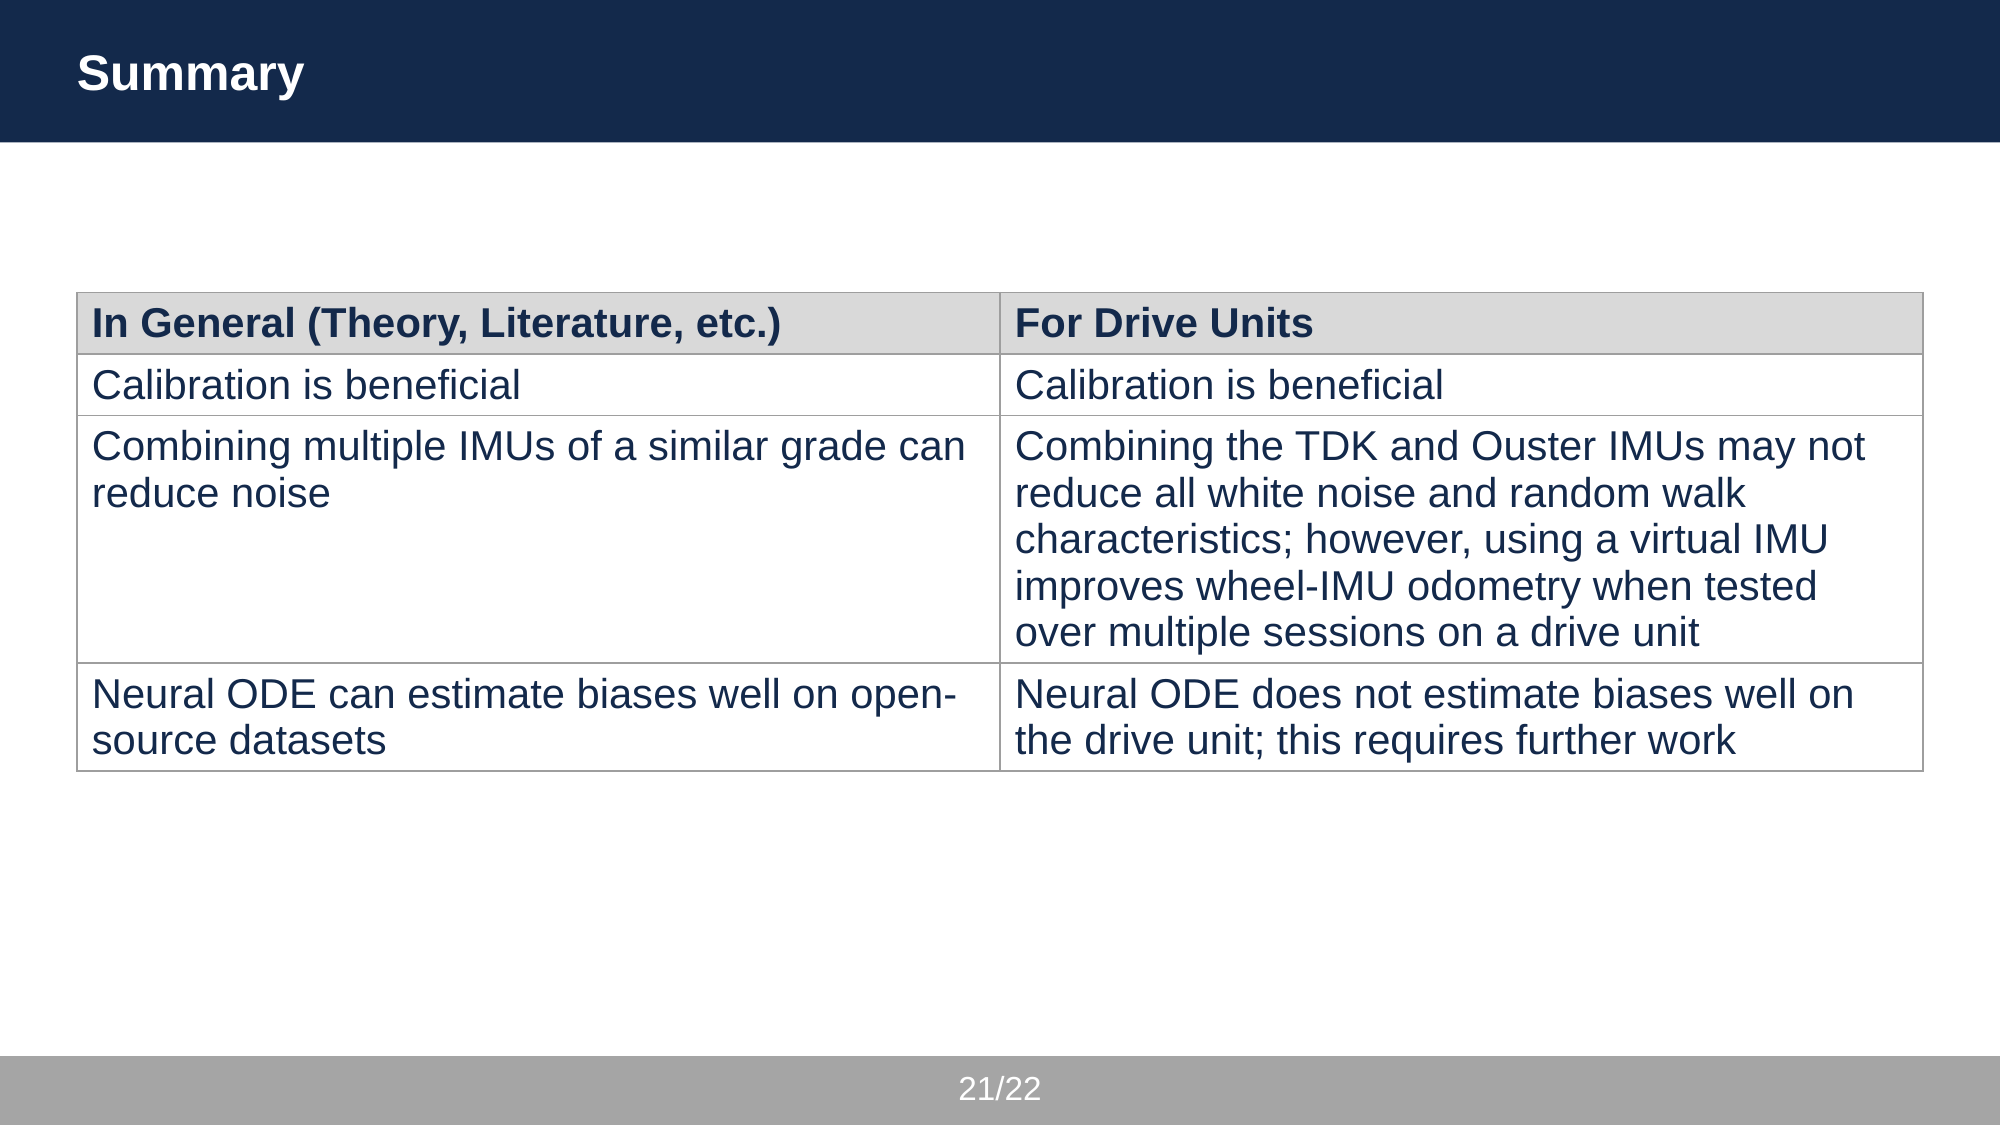

Summary

| In General (Theory, Literature, etc.) | For Drive Units |
| --- | --- |
| Calibration is beneficial | Calibration is beneficial |
| Combining multiple IMUs of a similar grade can reduce noise | Combining the TDK and Ouster IMUs may not reduce all white noise and random walk characteristics; however, using a virtual IMU improves wheel-IMU odometry when tested over multiple sessions on a drive unit |
| Neural ODE can estimate biases well on open-source datasets | Neural ODE does not estimate biases well on the drive unit; this requires further work |

21/22